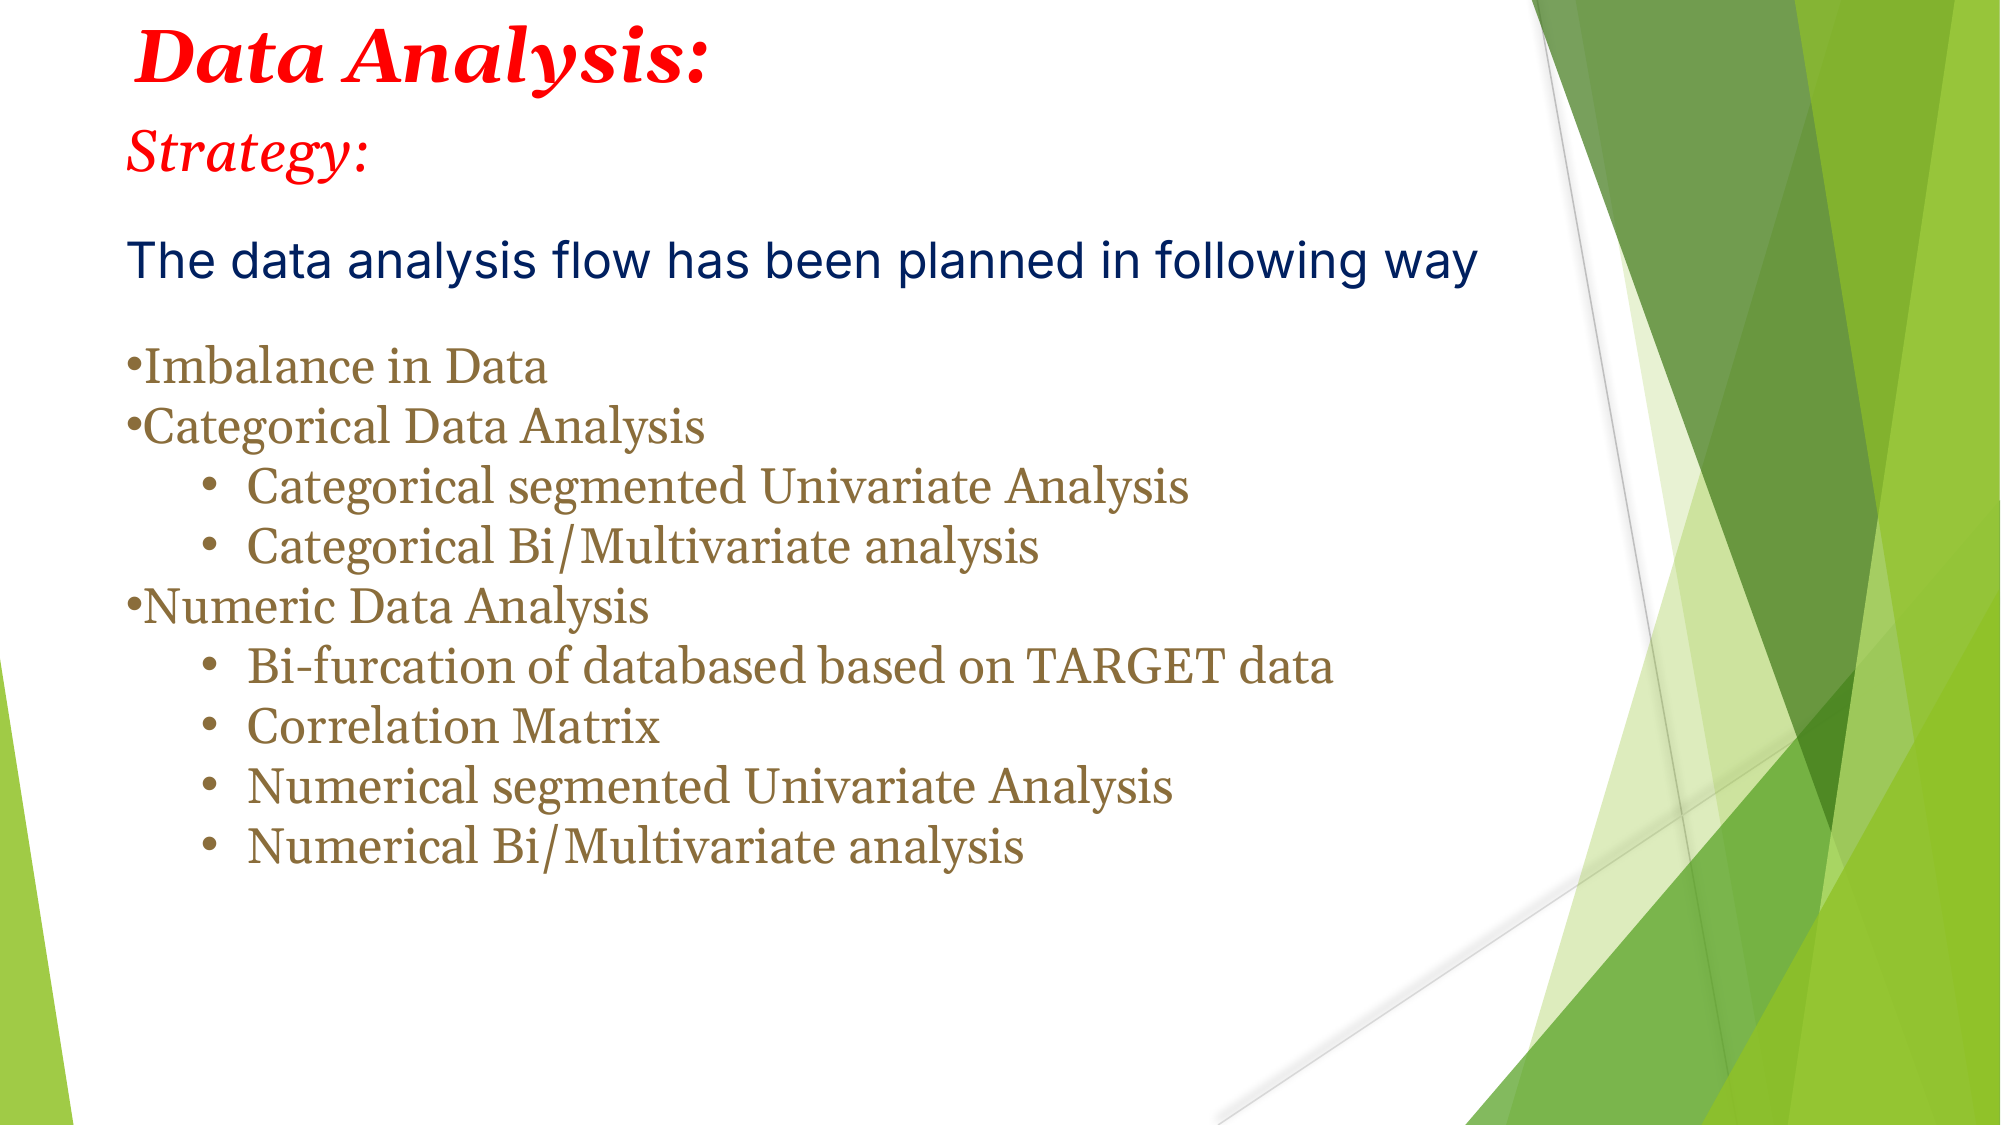

Data Analysis:
Strategy:

The data analysis flow has been planned in following way

Imbalance in Data
Categorical Data Analysis
Categorical segmented Univariate Analysis
Categorical Bi/Multivariate analysis
Numeric Data Analysis
Bi-furcation of databased based on TARGET data
Correlation Matrix
Numerical segmented Univariate Analysis
Numerical Bi/Multivariate analysis